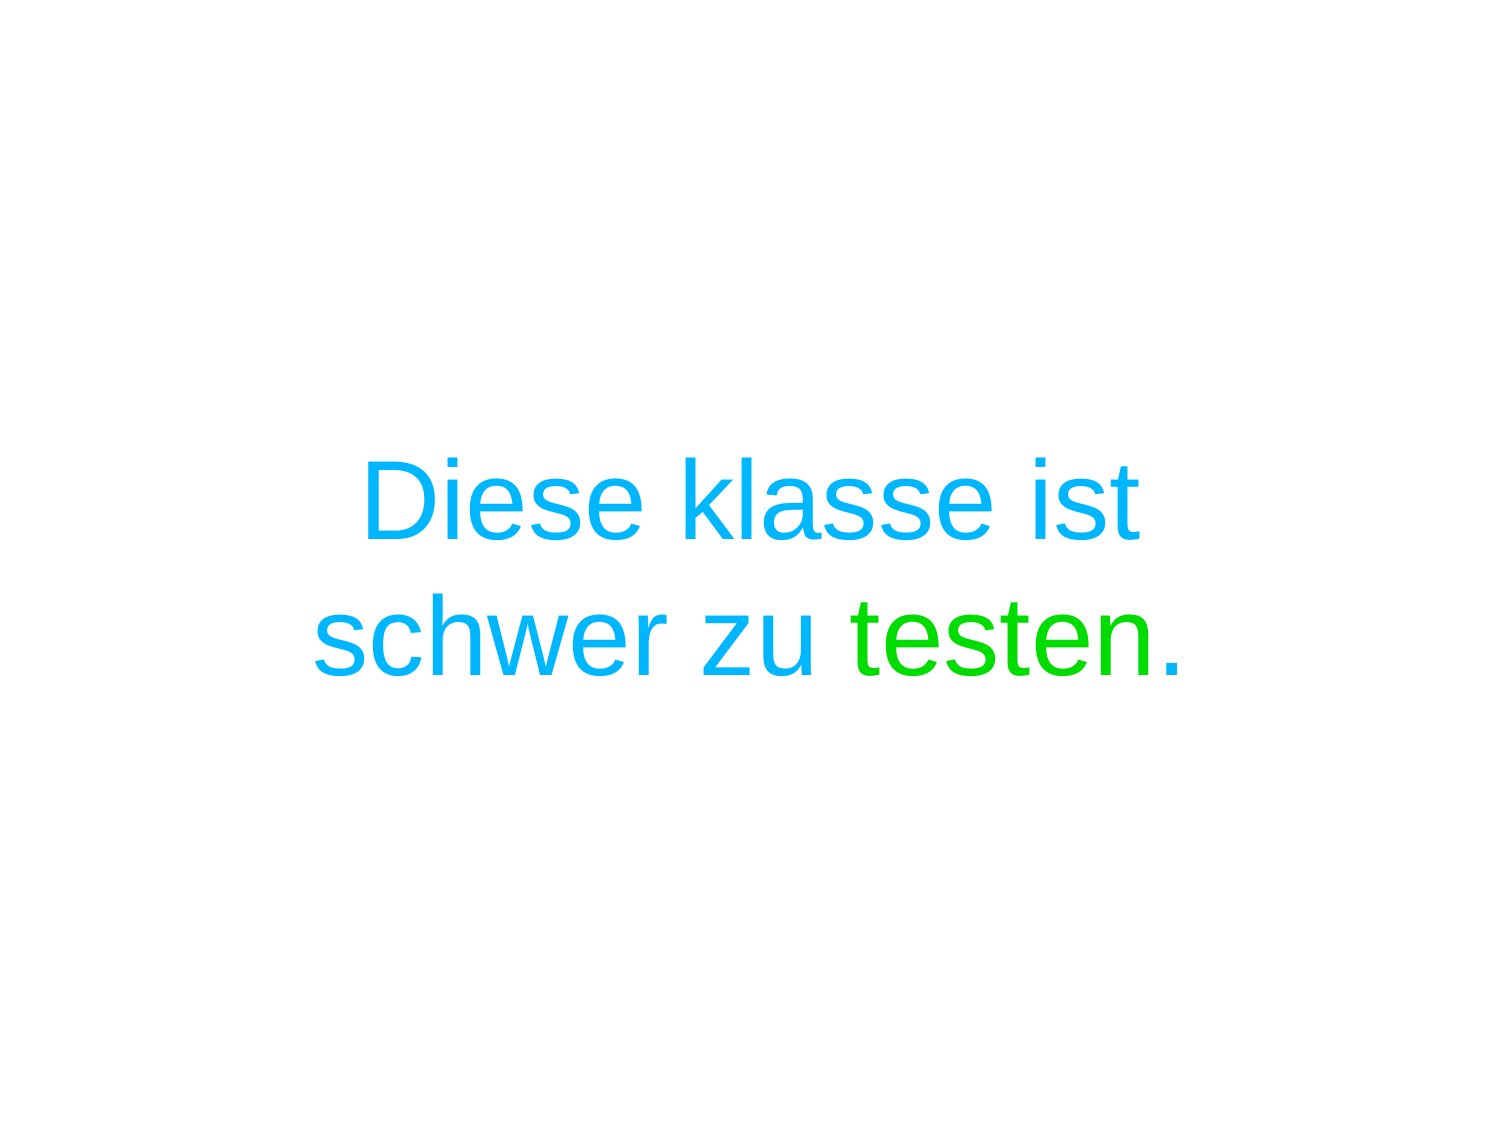

# Diese klasse ist schwer zu testen.